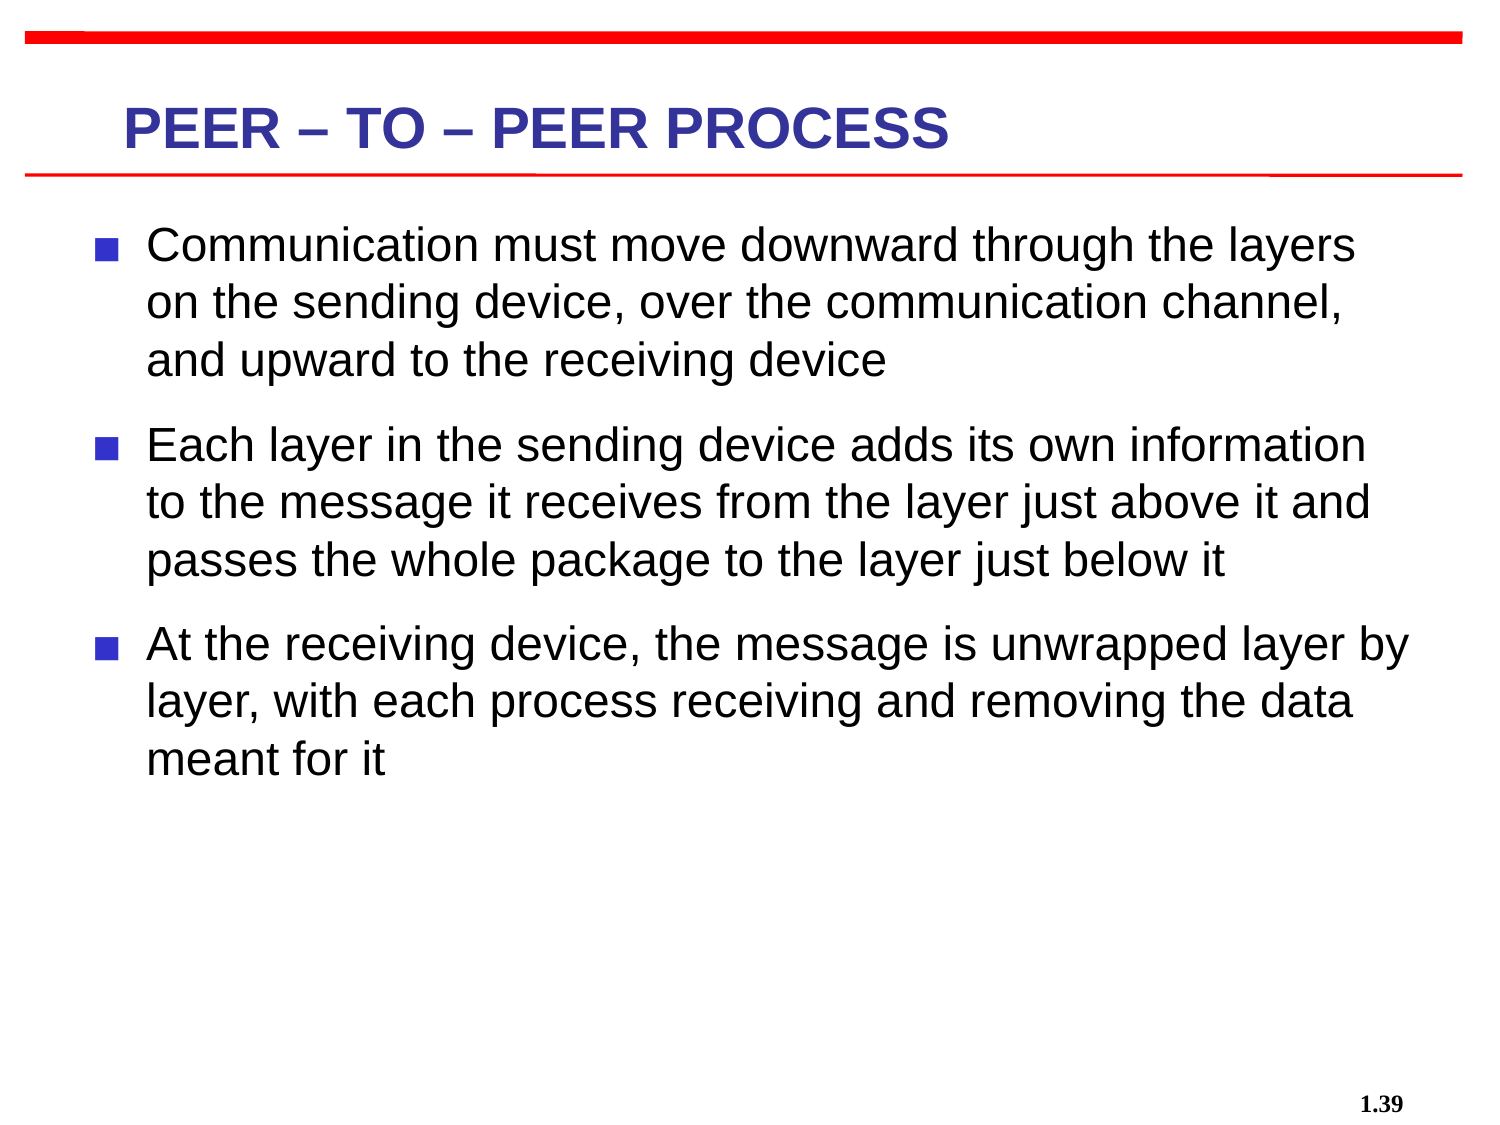

PEER – TO – PEER PROCESS
Communication must move downward through the layers on the sending device, over the communication channel, and upward to the receiving device
Each layer in the sending device adds its own information to the message it receives from the layer just above it and passes the whole package to the layer just below it
At the receiving device, the message is unwrapped layer by layer, with each process receiving and removing the data meant for it
1.39